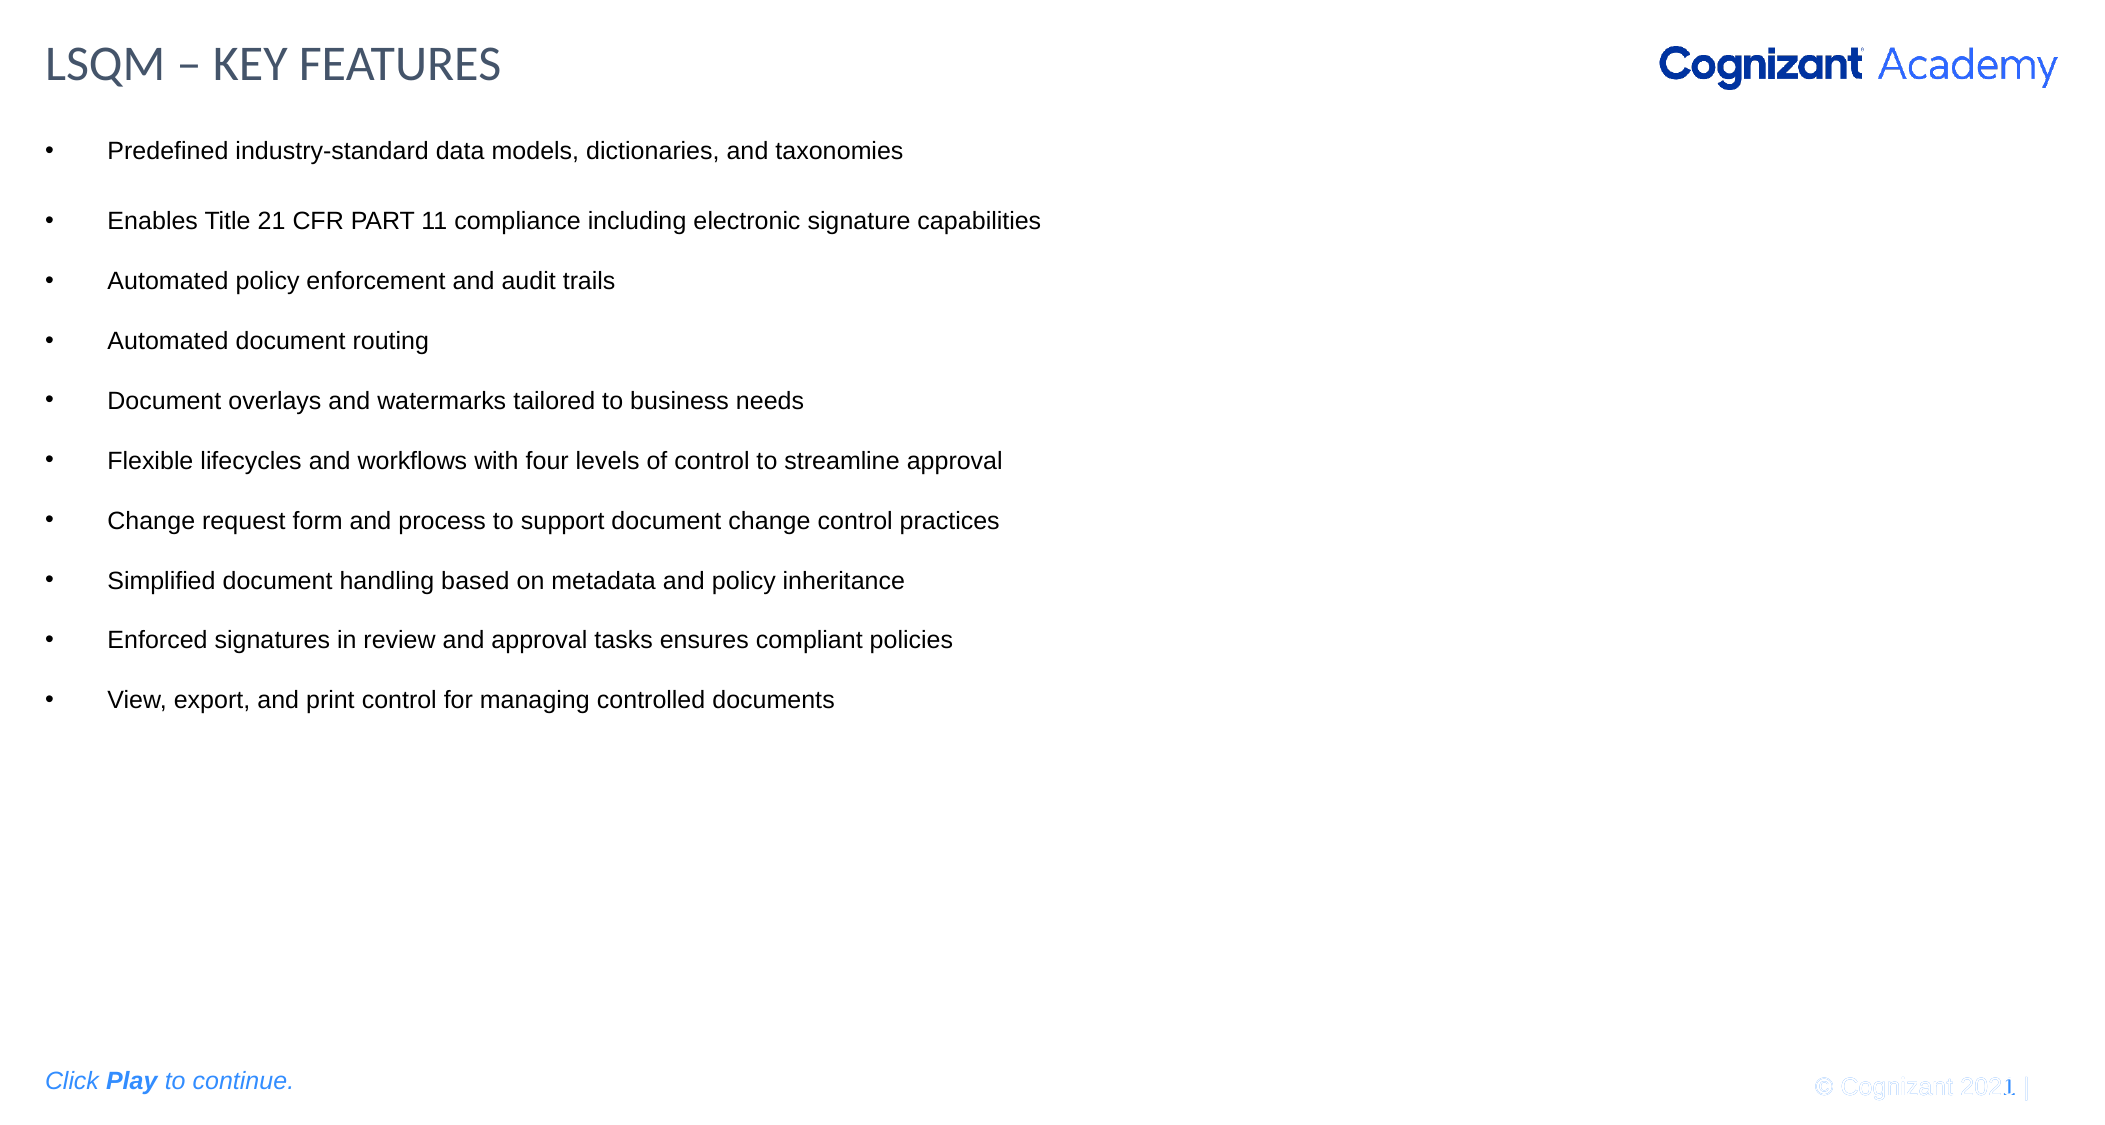

# LSQM – KEY FEATURES
Predefined industry-standard data models, dictionaries, and taxonomies

Enables Title 21 CFR PART 11 compliance including electronic signature capabilities

Automated policy enforcement and audit trails

Automated document routing

Document overlays and watermarks tailored to business needs

Flexible lifecycles and workflows with four levels of control to streamline approval

Change request form and process to support document change control practices

Simplified document handling based on metadata and policy inheritance

Enforced signatures in review and approval tasks ensures compliant policies

View, export, and print control for managing controlled documents

© Cognizant 2020 |
Click Play to continue.